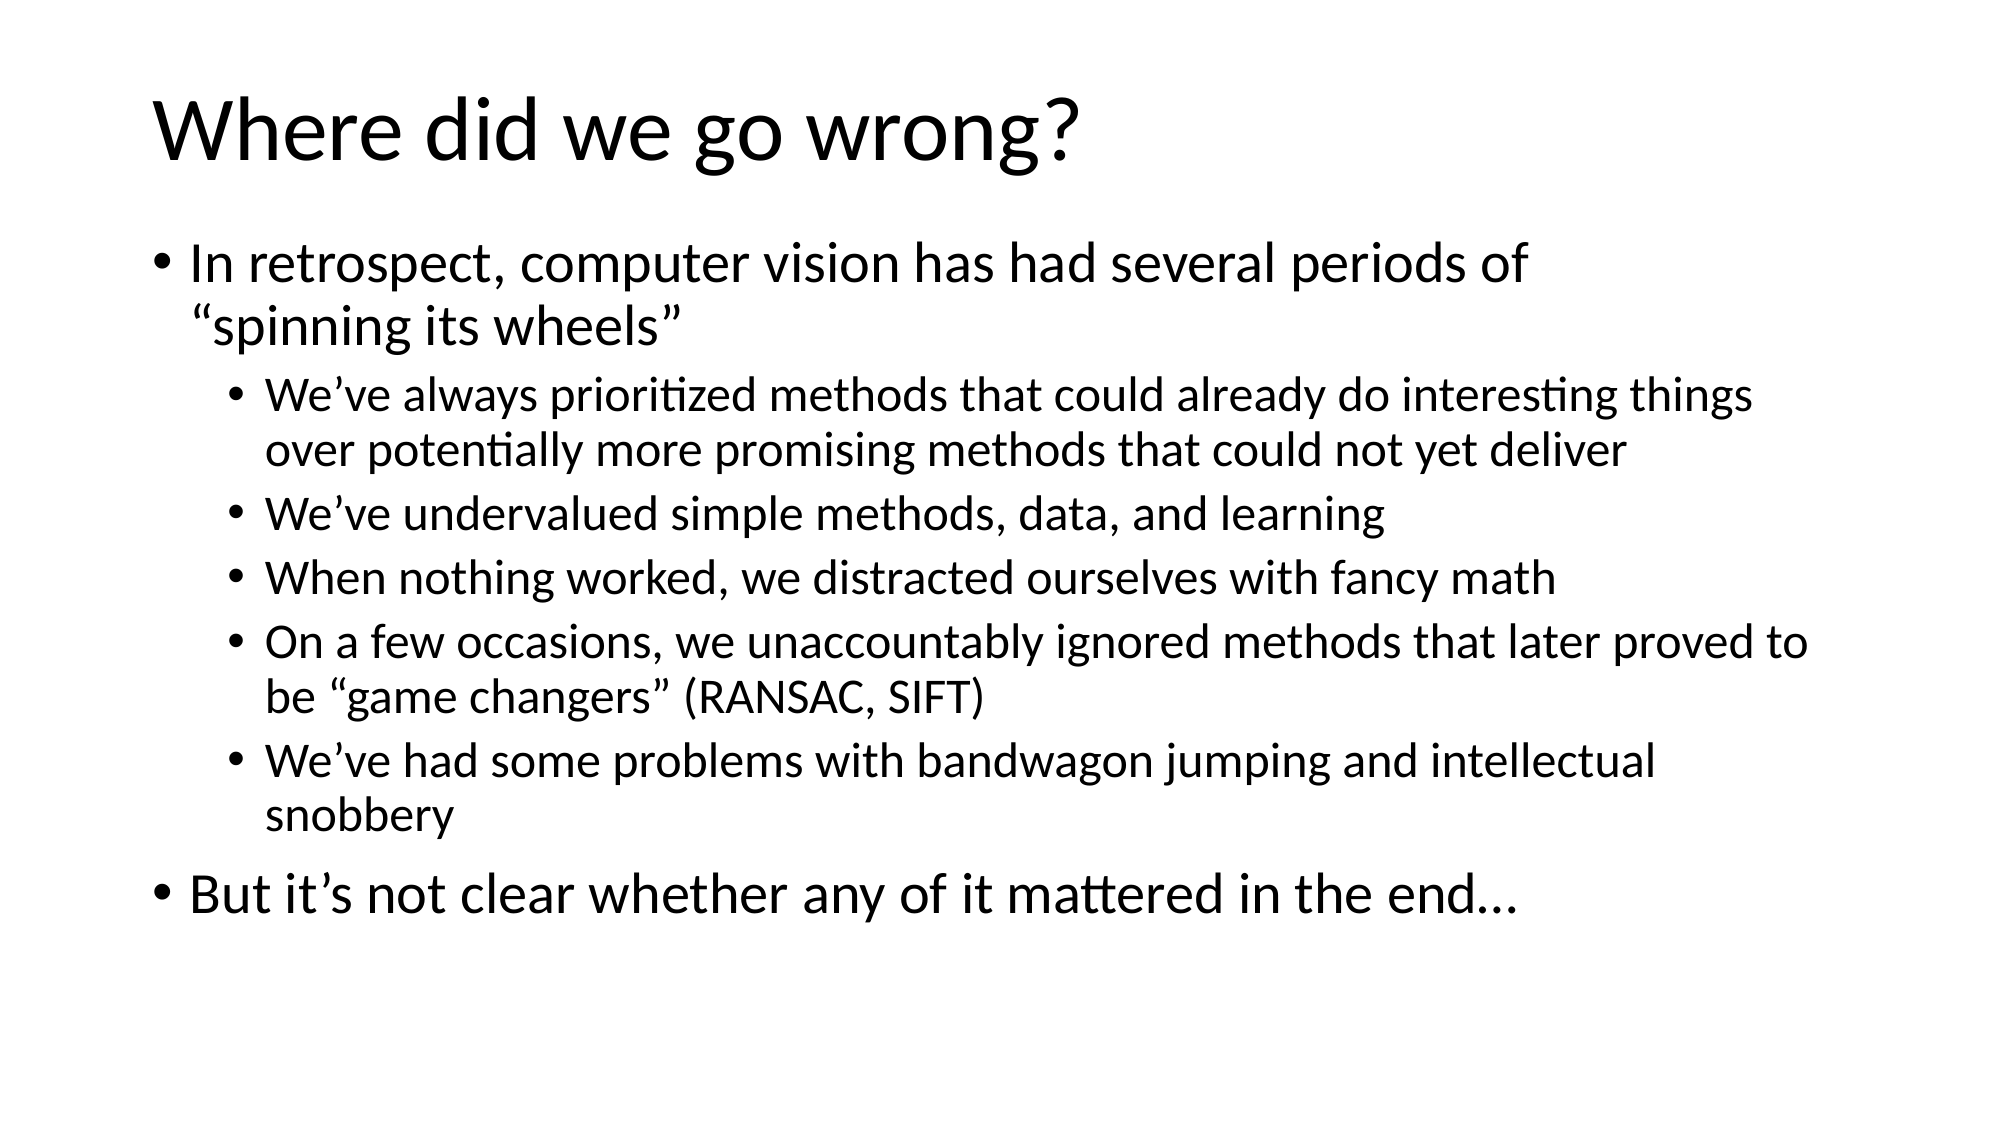

# Where did we go wrong?
In retrospect, computer vision has had several periods of
“spinning its wheels”
We’ve always prioritized methods that could already do interesting things over potentially more promising methods that could not yet deliver
We’ve undervalued simple methods, data, and learning
When nothing worked, we distracted ourselves with fancy math
On a few occasions, we unaccountably ignored methods that later proved to be “game changers” (RANSAC, SIFT)
We’ve had some problems with bandwagon jumping and intellectual snobbery
But it’s not clear whether any of it mattered in the end…